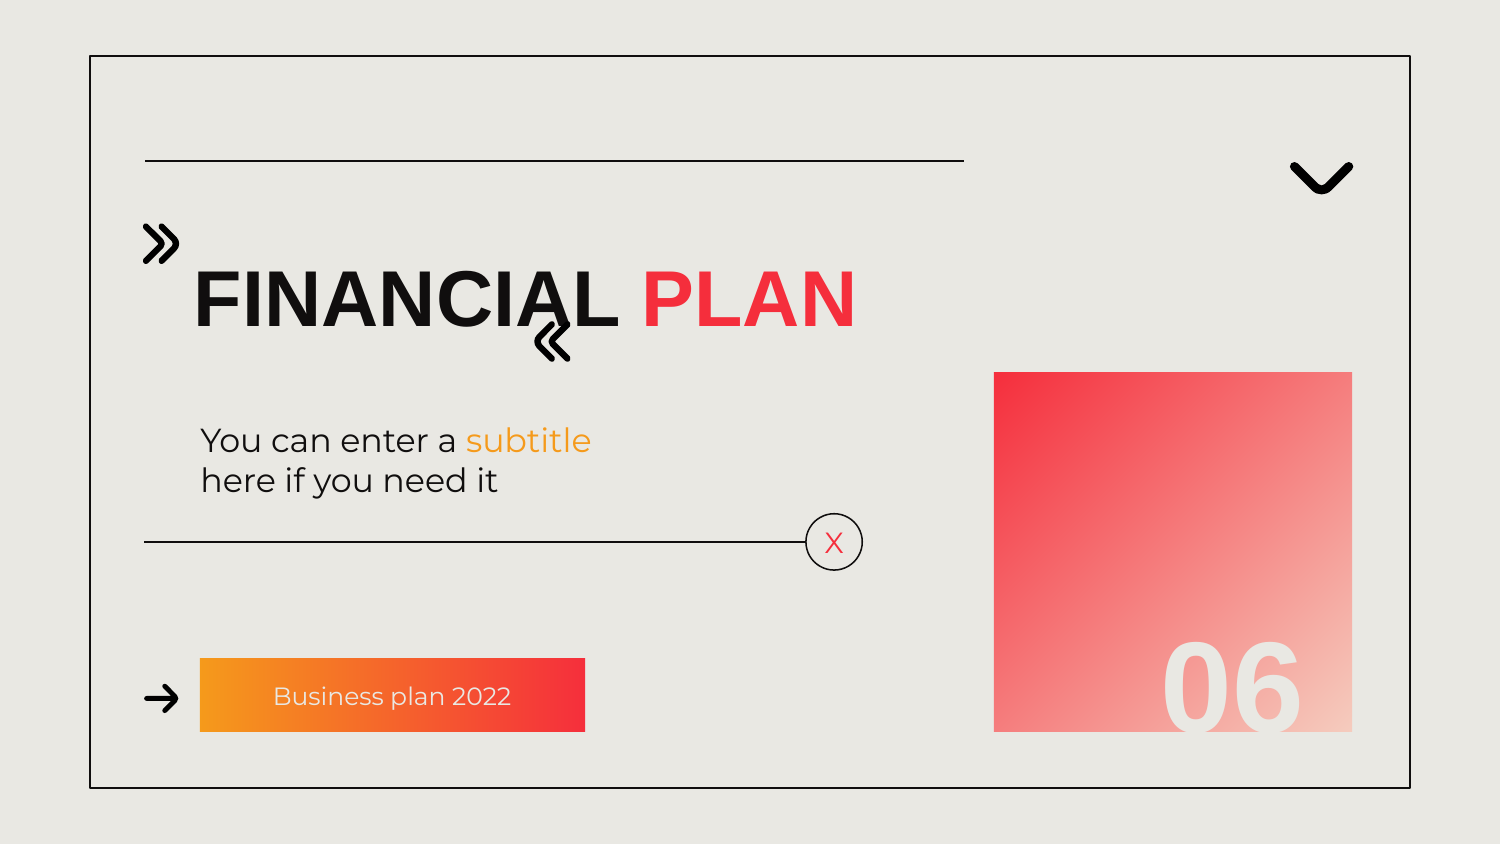

# FINANCIAL PLAN

You can enter a subtitle here if you need it

X
06
Business plan 2022